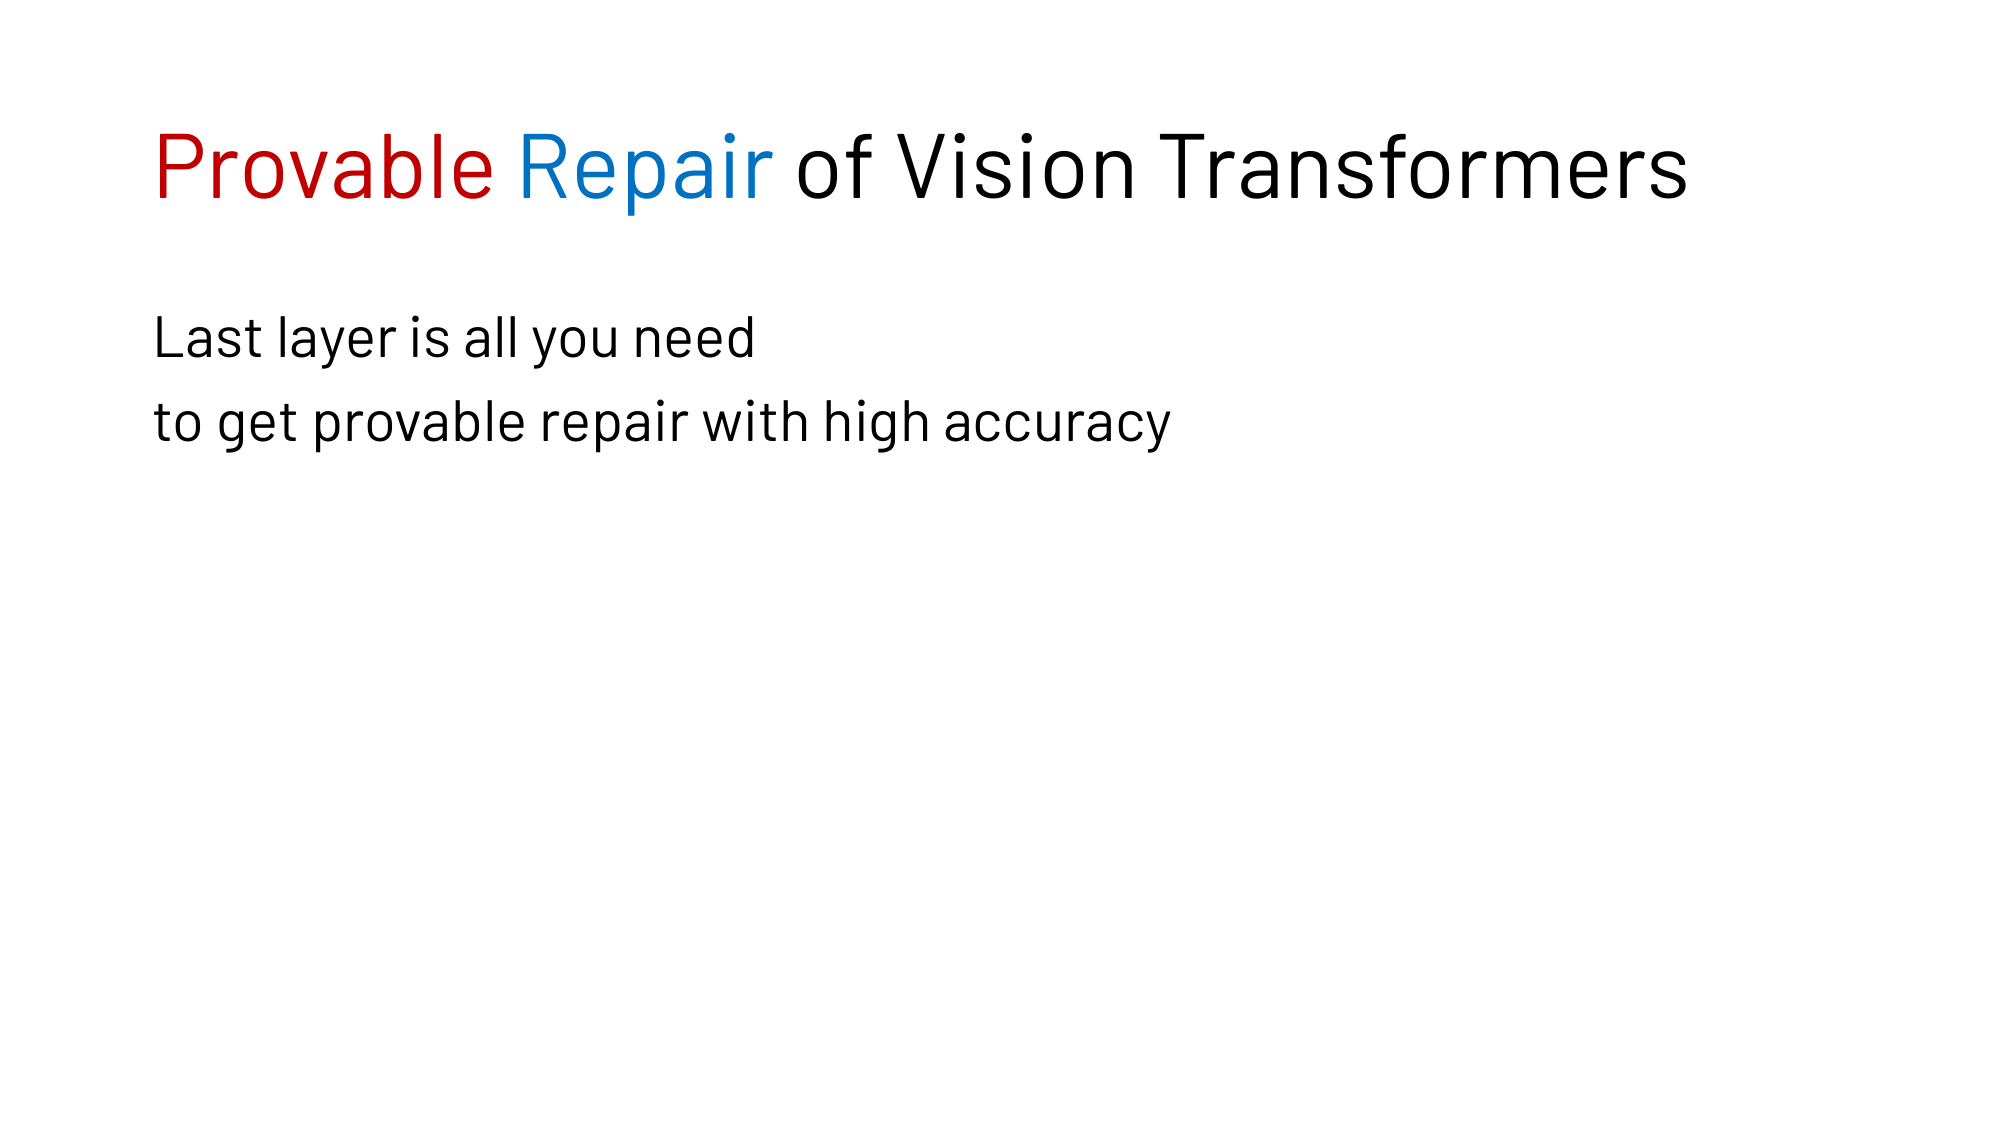

# Provable Repair of Vision Transformers
Last layer is all you need
to get provable repair with high accuracy